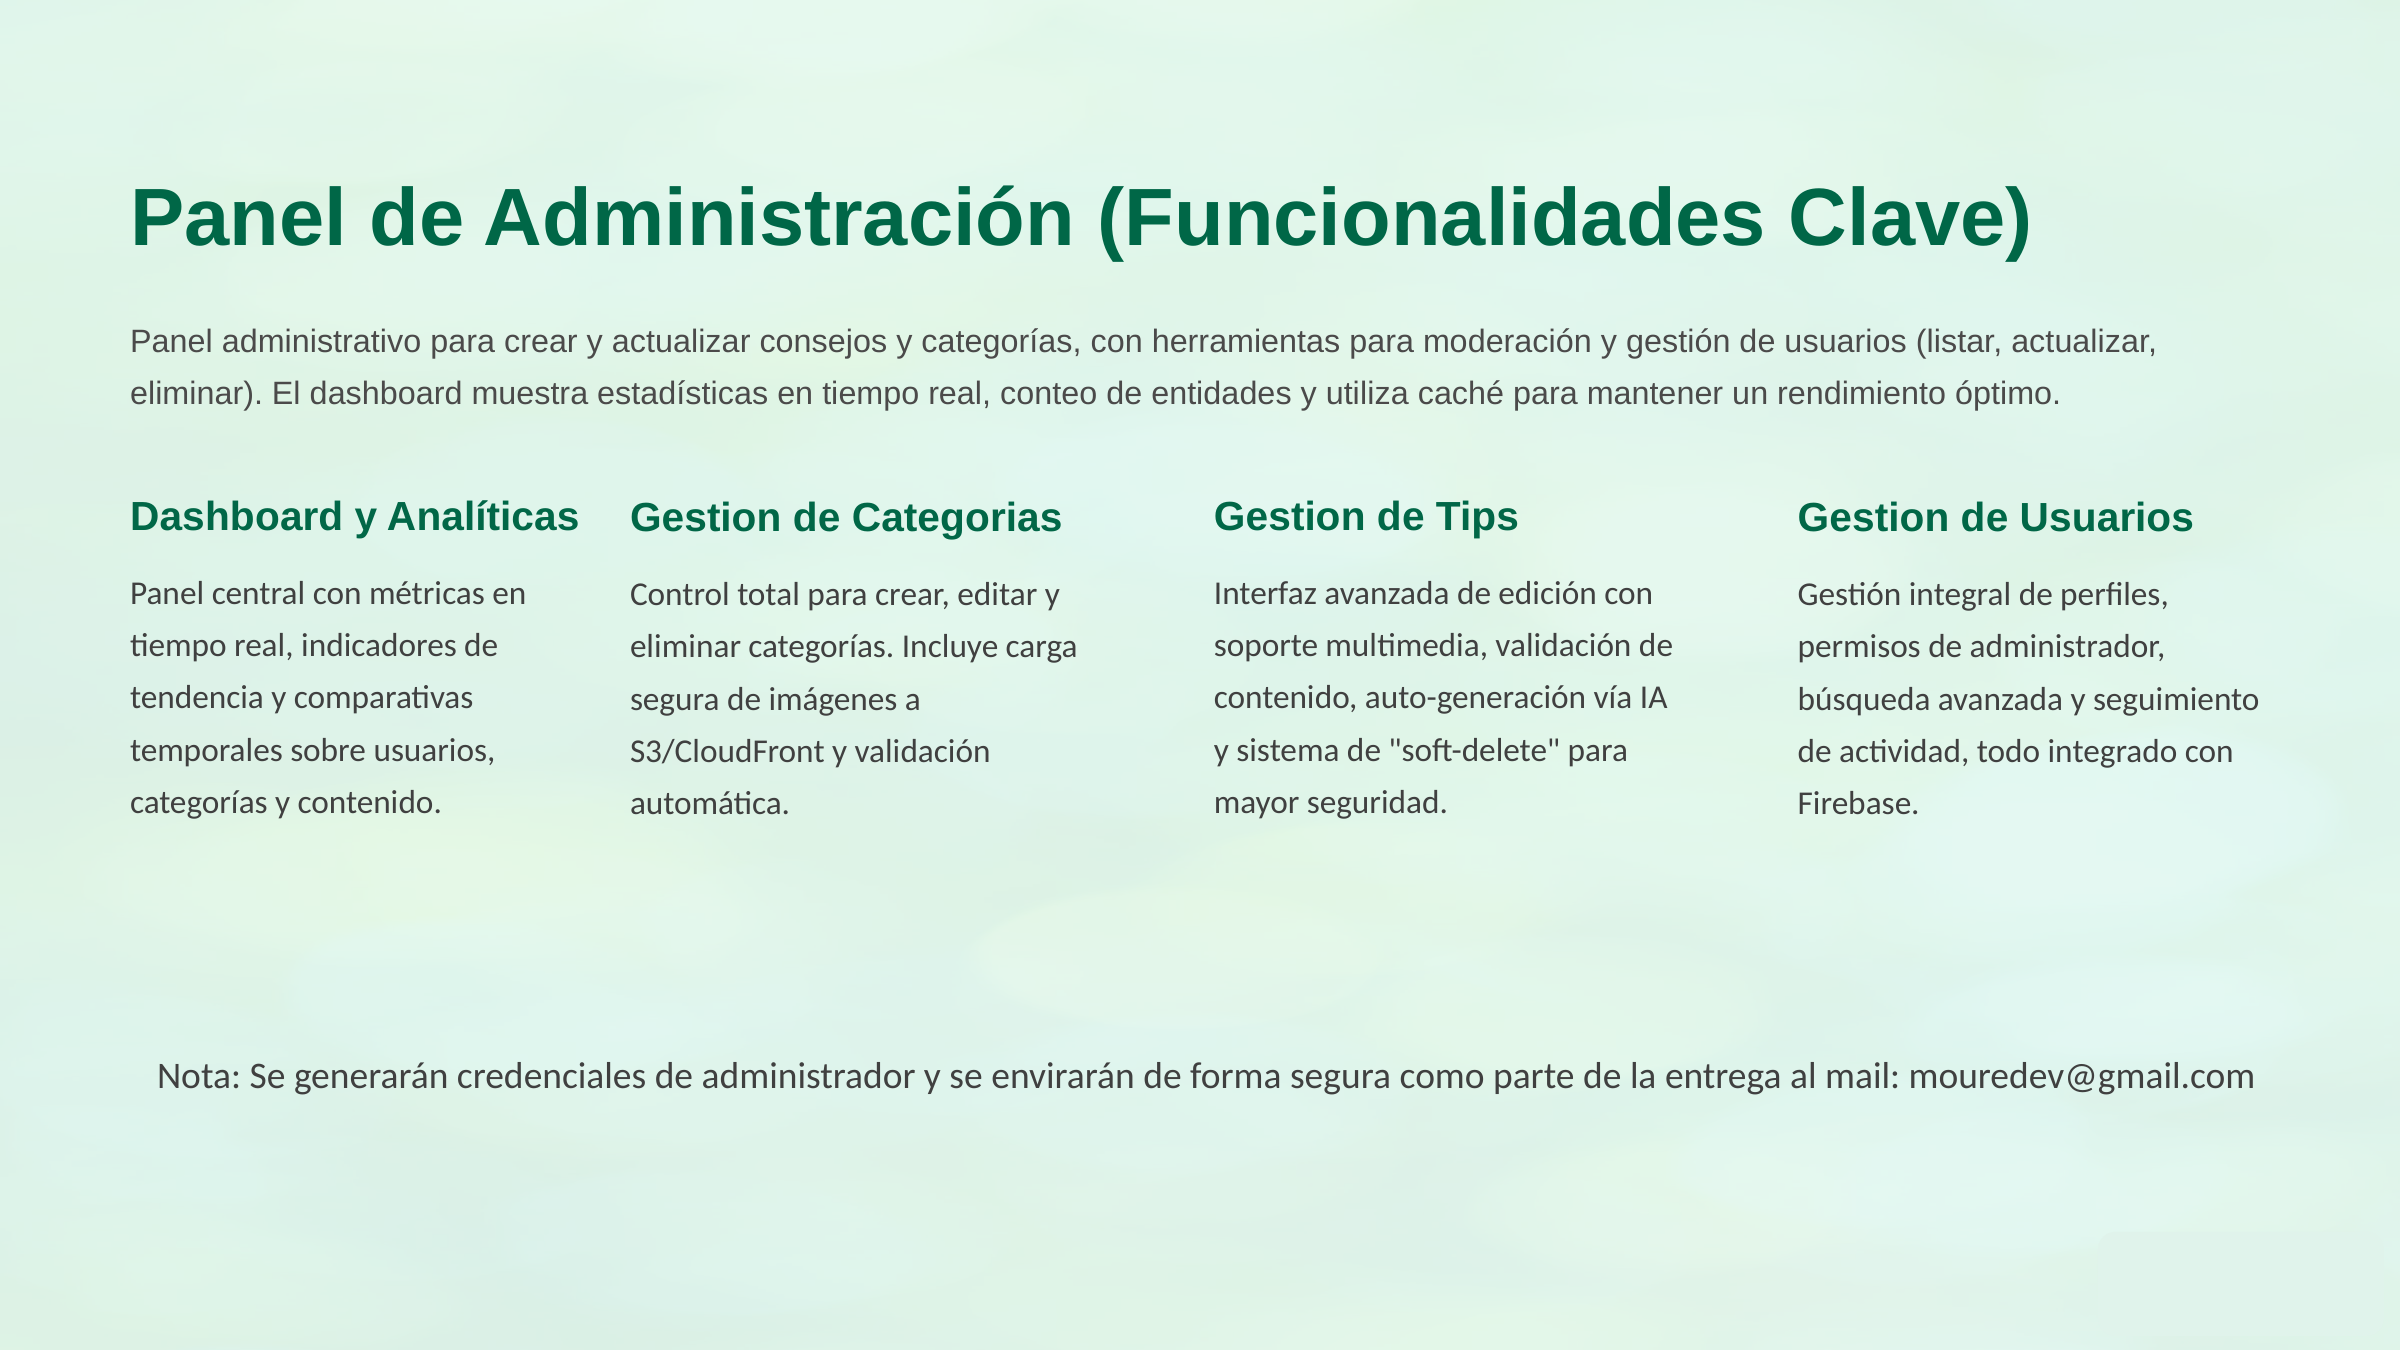

Panel de Administración (Funcionalidades Clave)
Panel administrativo para crear y actualizar consejos y categorías, con herramientas para moderación y gestión de usuarios (listar, actualizar, eliminar). El dashboard muestra estadísticas en tiempo real, conteo de entidades y utiliza caché para mantener un rendimiento óptimo.
Dashboard y Analíticas
Gestion de Tips
Gestion de Categorias
Gestion de Usuarios
Panel central con métricas en tiempo real, indicadores de tendencia y comparativas temporales sobre usuarios, categorías y contenido.
Interfaz avanzada de edición con soporte multimedia, validación de contenido, auto-generación vía IA y sistema de "soft-delete" para mayor seguridad.
Control total para crear, editar y eliminar categorías. Incluye carga segura de imágenes a S3/CloudFront y validación automática.
Gestión integral de perfiles, permisos de administrador, búsqueda avanzada y seguimiento de actividad, todo integrado con Firebase.
Nota: Se generarán credenciales de administrador y se envirarán de forma segura como parte de la entrega al mail: mouredev@gmail.com